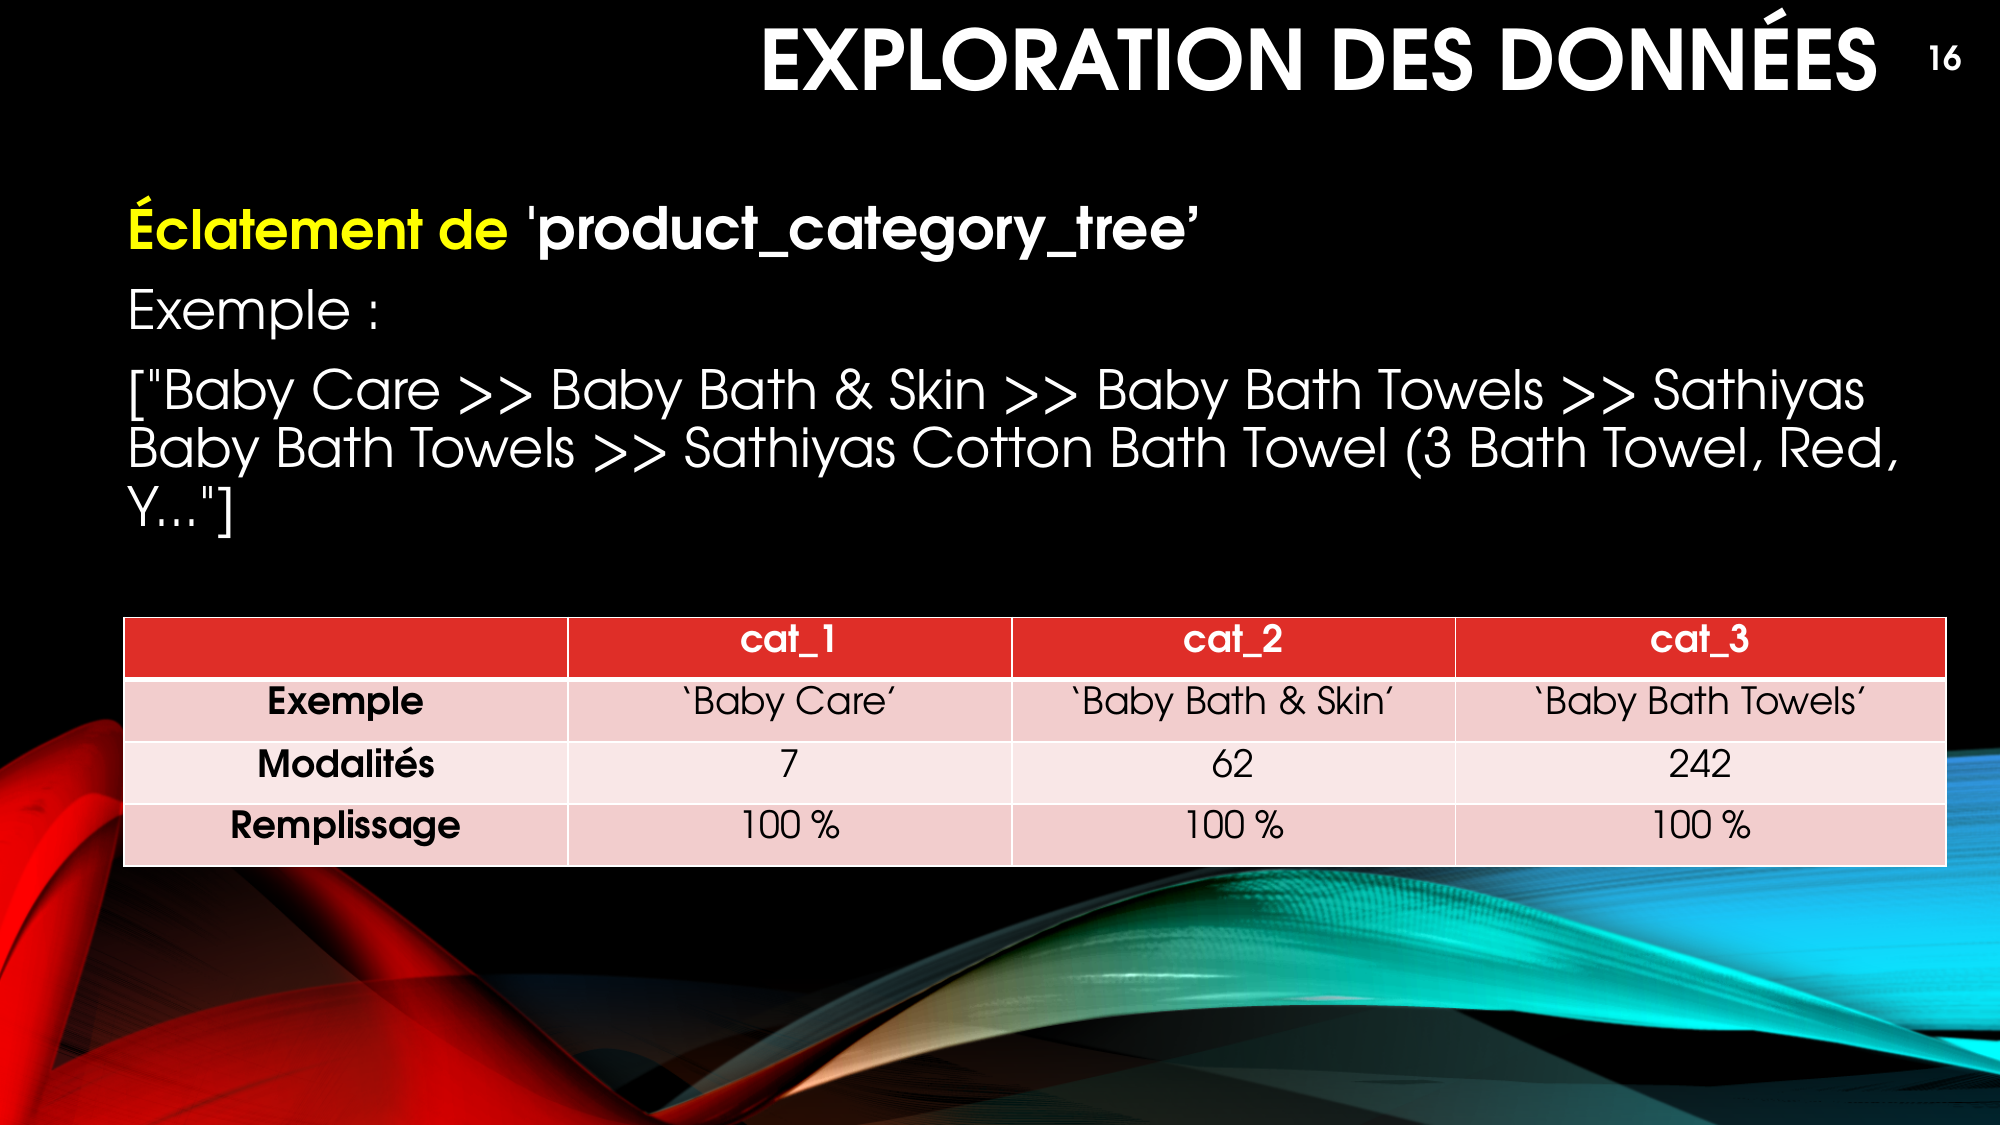

# Exploration des données
16
Éclatement de 'product_category_tree’
Exemple :
["Baby Care >> Baby Bath & Skin >> Baby Bath Towels >> Sathiyas Baby Bath Towels >> Sathiyas Cotton Bath Towel (3 Bath Towel, Red, Y..."]

|  | cat\_1 | cat\_2 | cat\_3 |
| --- | --- | --- | --- |
| Exemple | ‘Baby Care’ | ‘Baby Bath & Skin’ | ‘Baby Bath Towels’ |
| Modalités | 7 | 62 | 242 |
| Remplissage | 100 % | 100 % | 100 % |